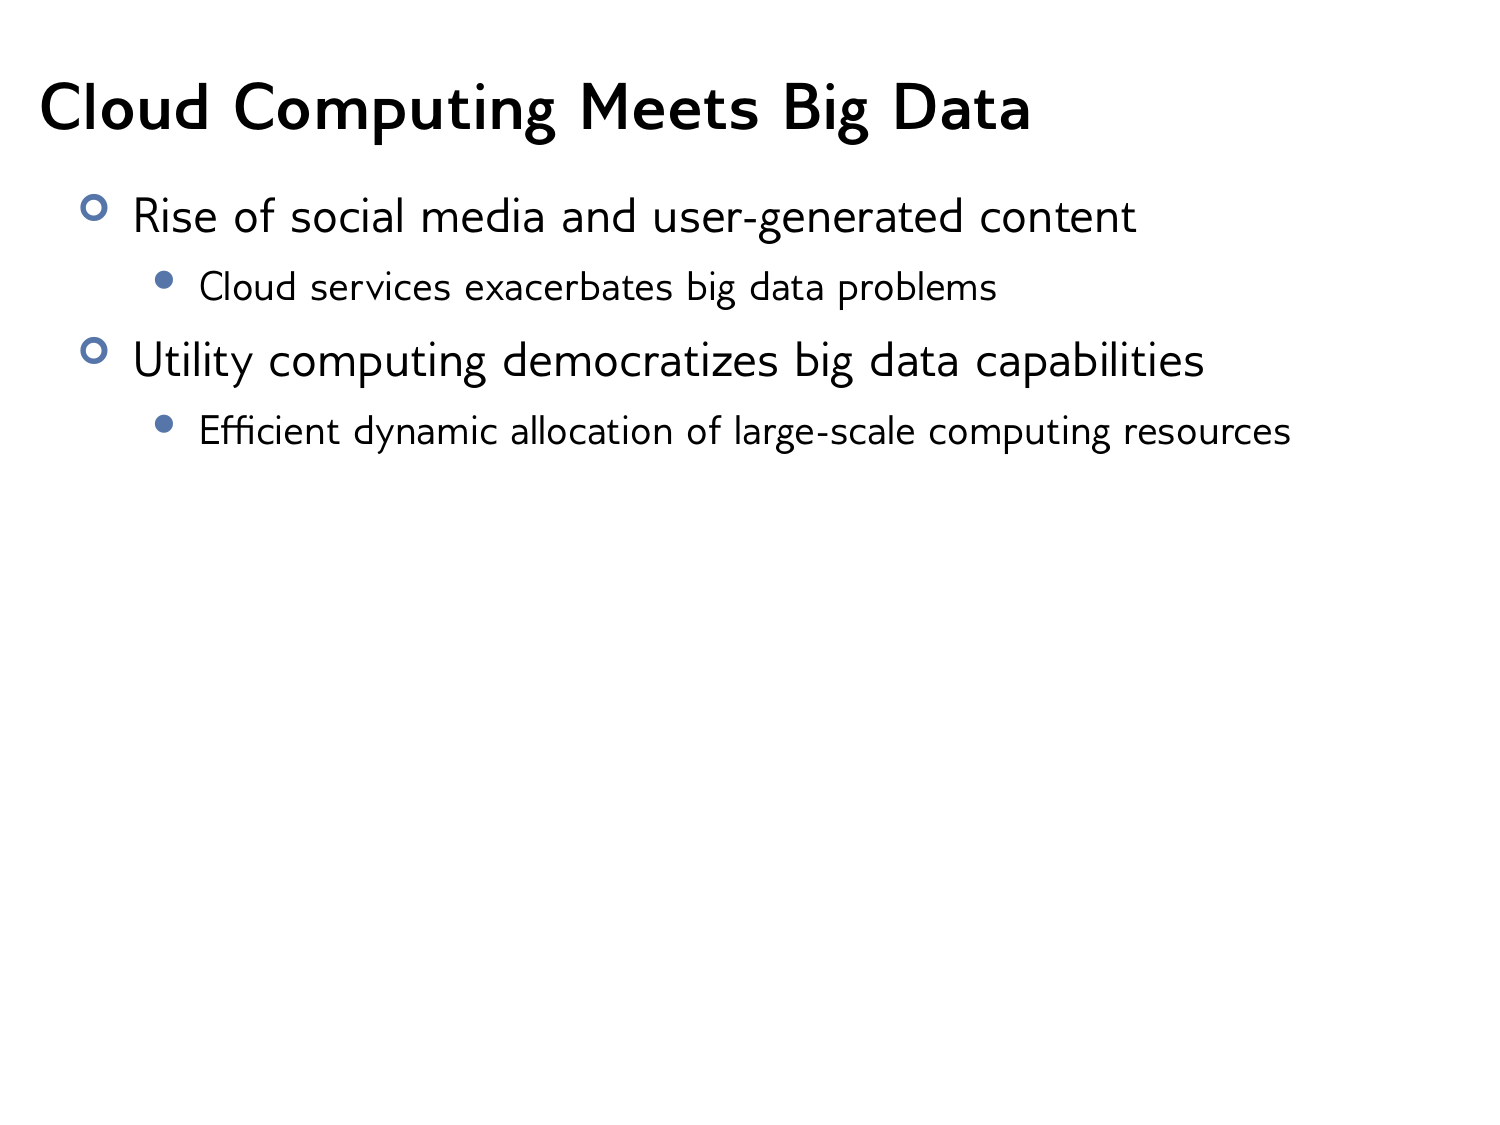

# Cloud Computing Meets Big Data
Rise of social media and user-generated content
Cloud services exacerbates big data problems
Utility computing democratizes big data capabilities
Efficient dynamic allocation of large-scale computing resources